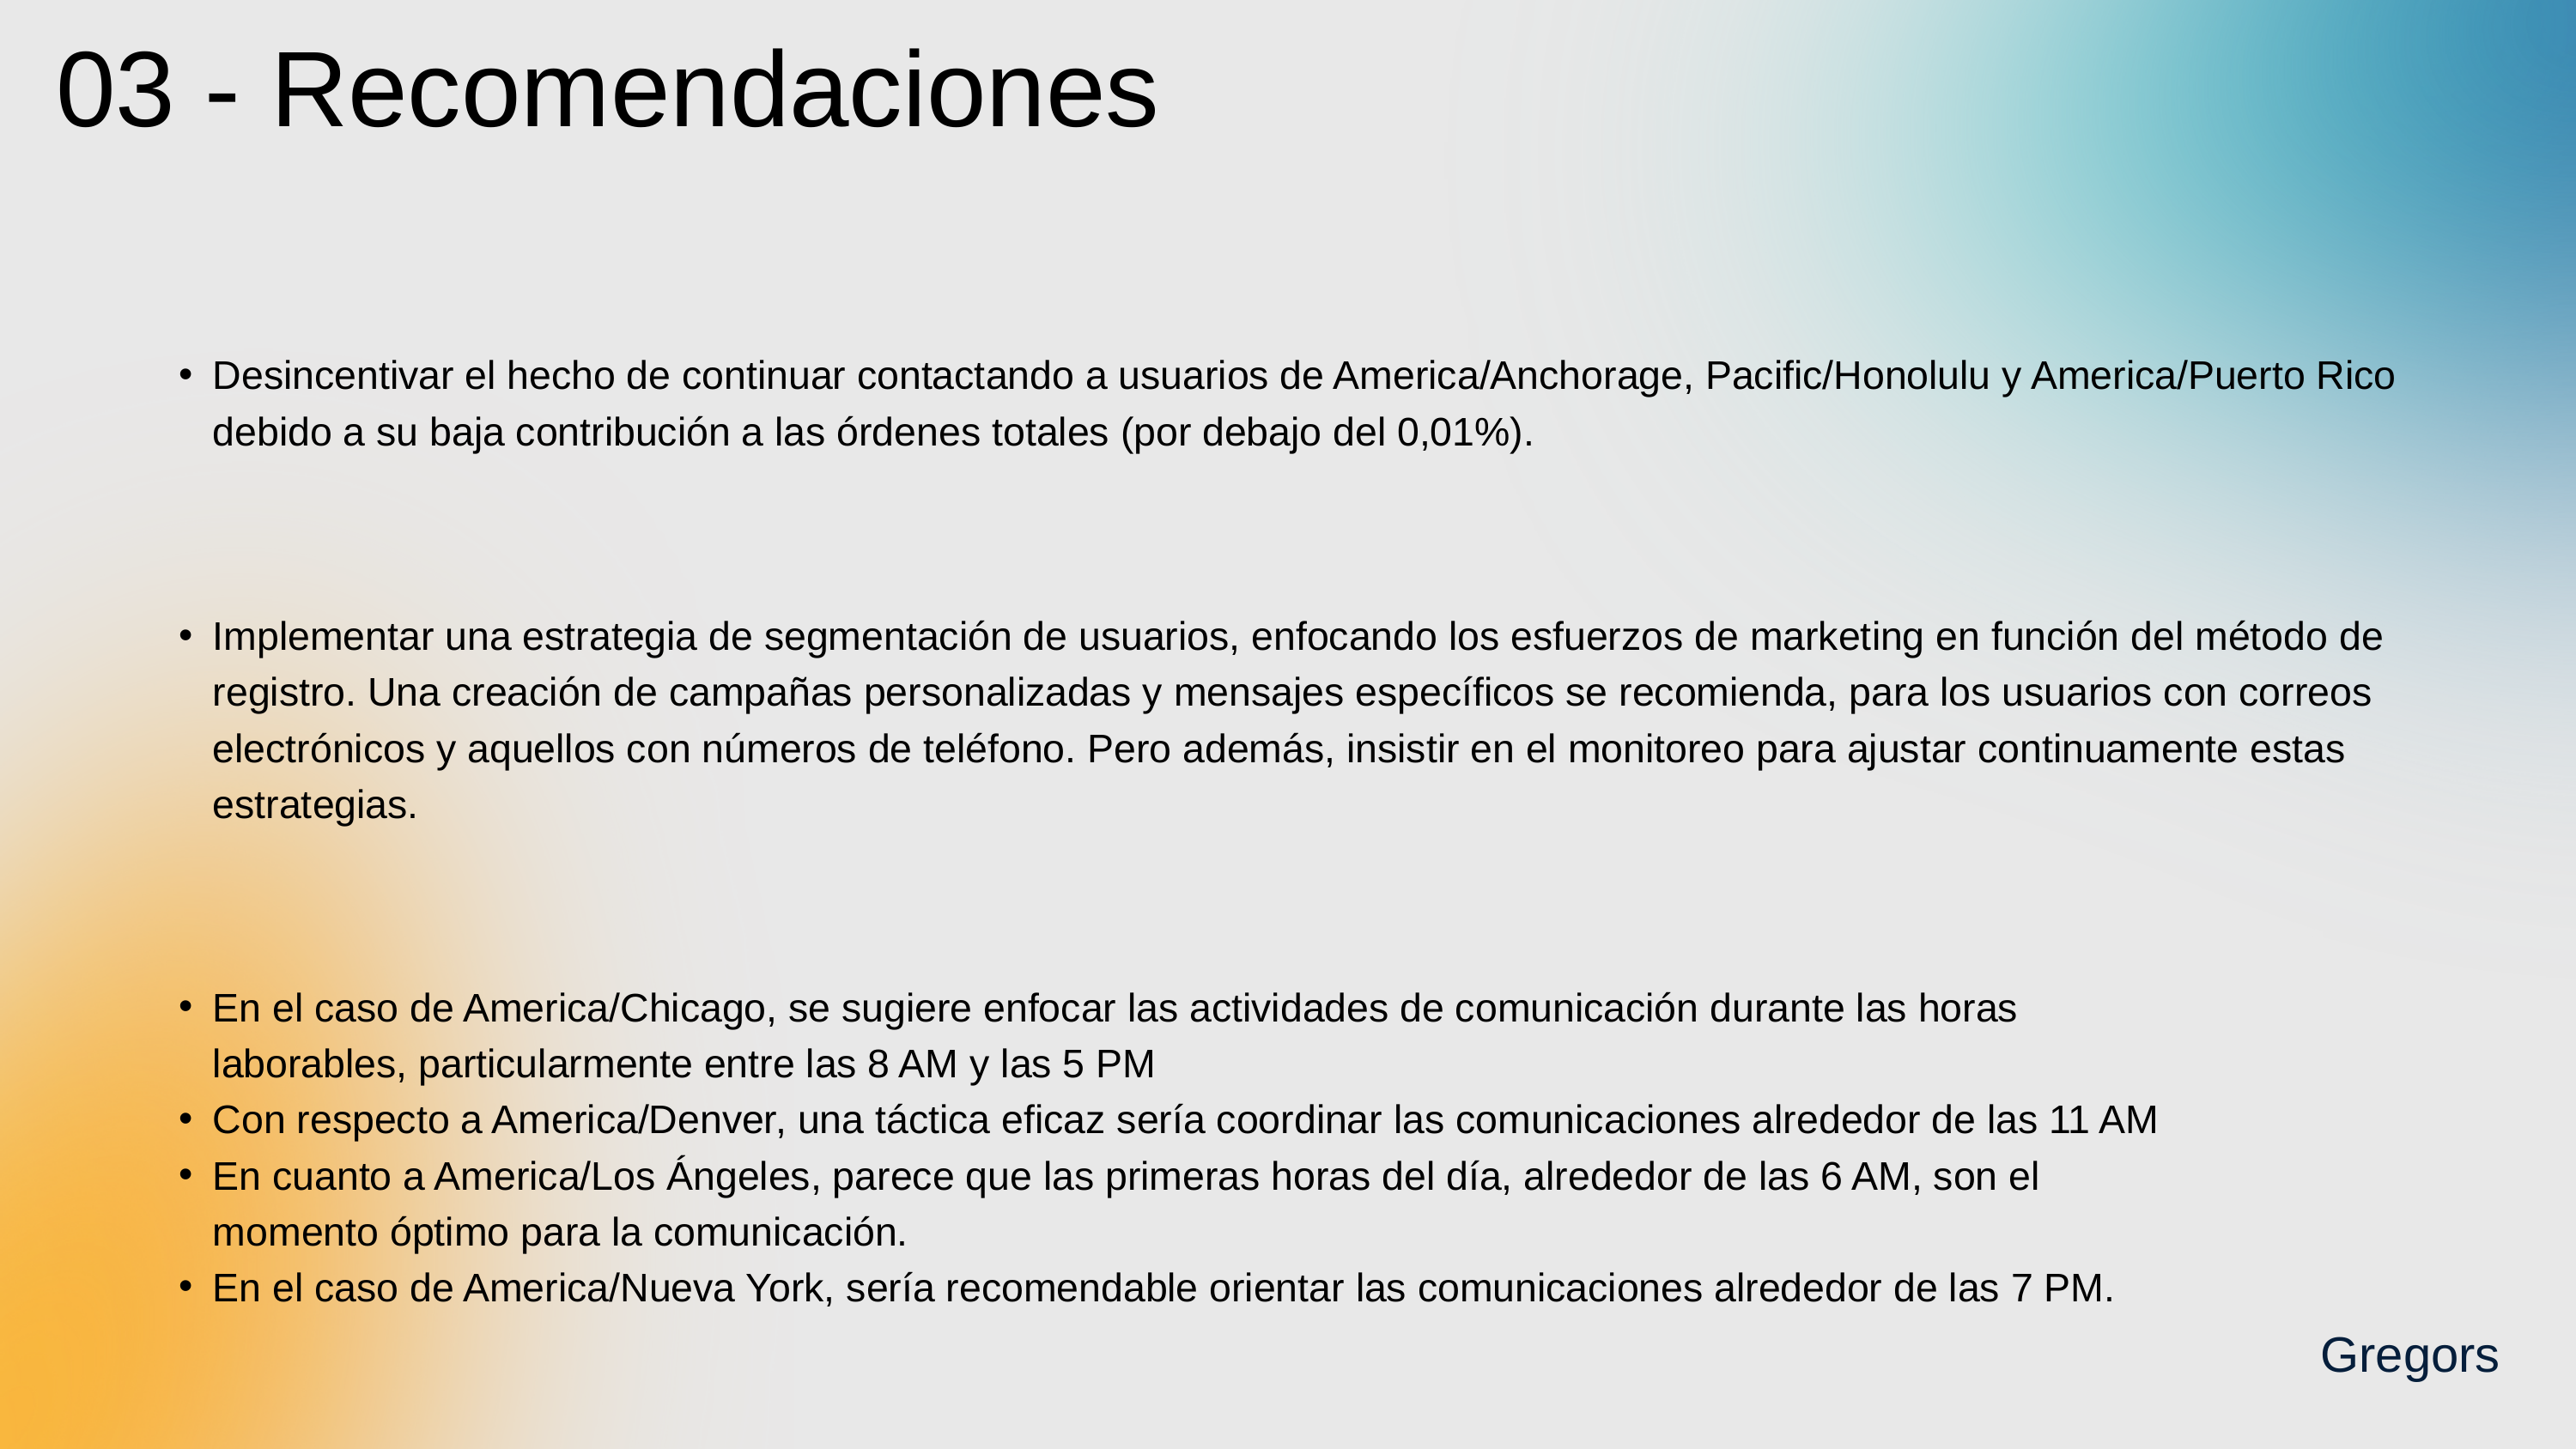

03 - Recomendaciones
Desincentivar el hecho de continuar contactando a usuarios de America/Anchorage, Pacific/Honolulu y America/Puerto Rico debido a su baja contribución a las órdenes totales (por debajo del 0,01%).

Implementar una estrategia de segmentación de usuarios, enfocando los esfuerzos de marketing en función del método de registro. Una creación de campañas personalizadas y mensajes específicos se recomienda, para los usuarios con correos electrónicos y aquellos con números de teléfono. Pero además, insistir en el monitoreo para ajustar continuamente estas estrategias.
En el caso de America/Chicago, se sugiere enfocar las actividades de comunicación durante las horas laborables, particularmente entre las 8 AM y las 5 PM
Con respecto a America/Denver, una táctica eficaz sería coordinar las comunicaciones alrededor de las 11 AM
En cuanto a America/Los Ángeles, parece que las primeras horas del día, alrededor de las 6 AM, son el momento óptimo para la comunicación.
En el caso de America/Nueva York, sería recomendable orientar las comunicaciones alrededor de las 7 PM.
Gregors